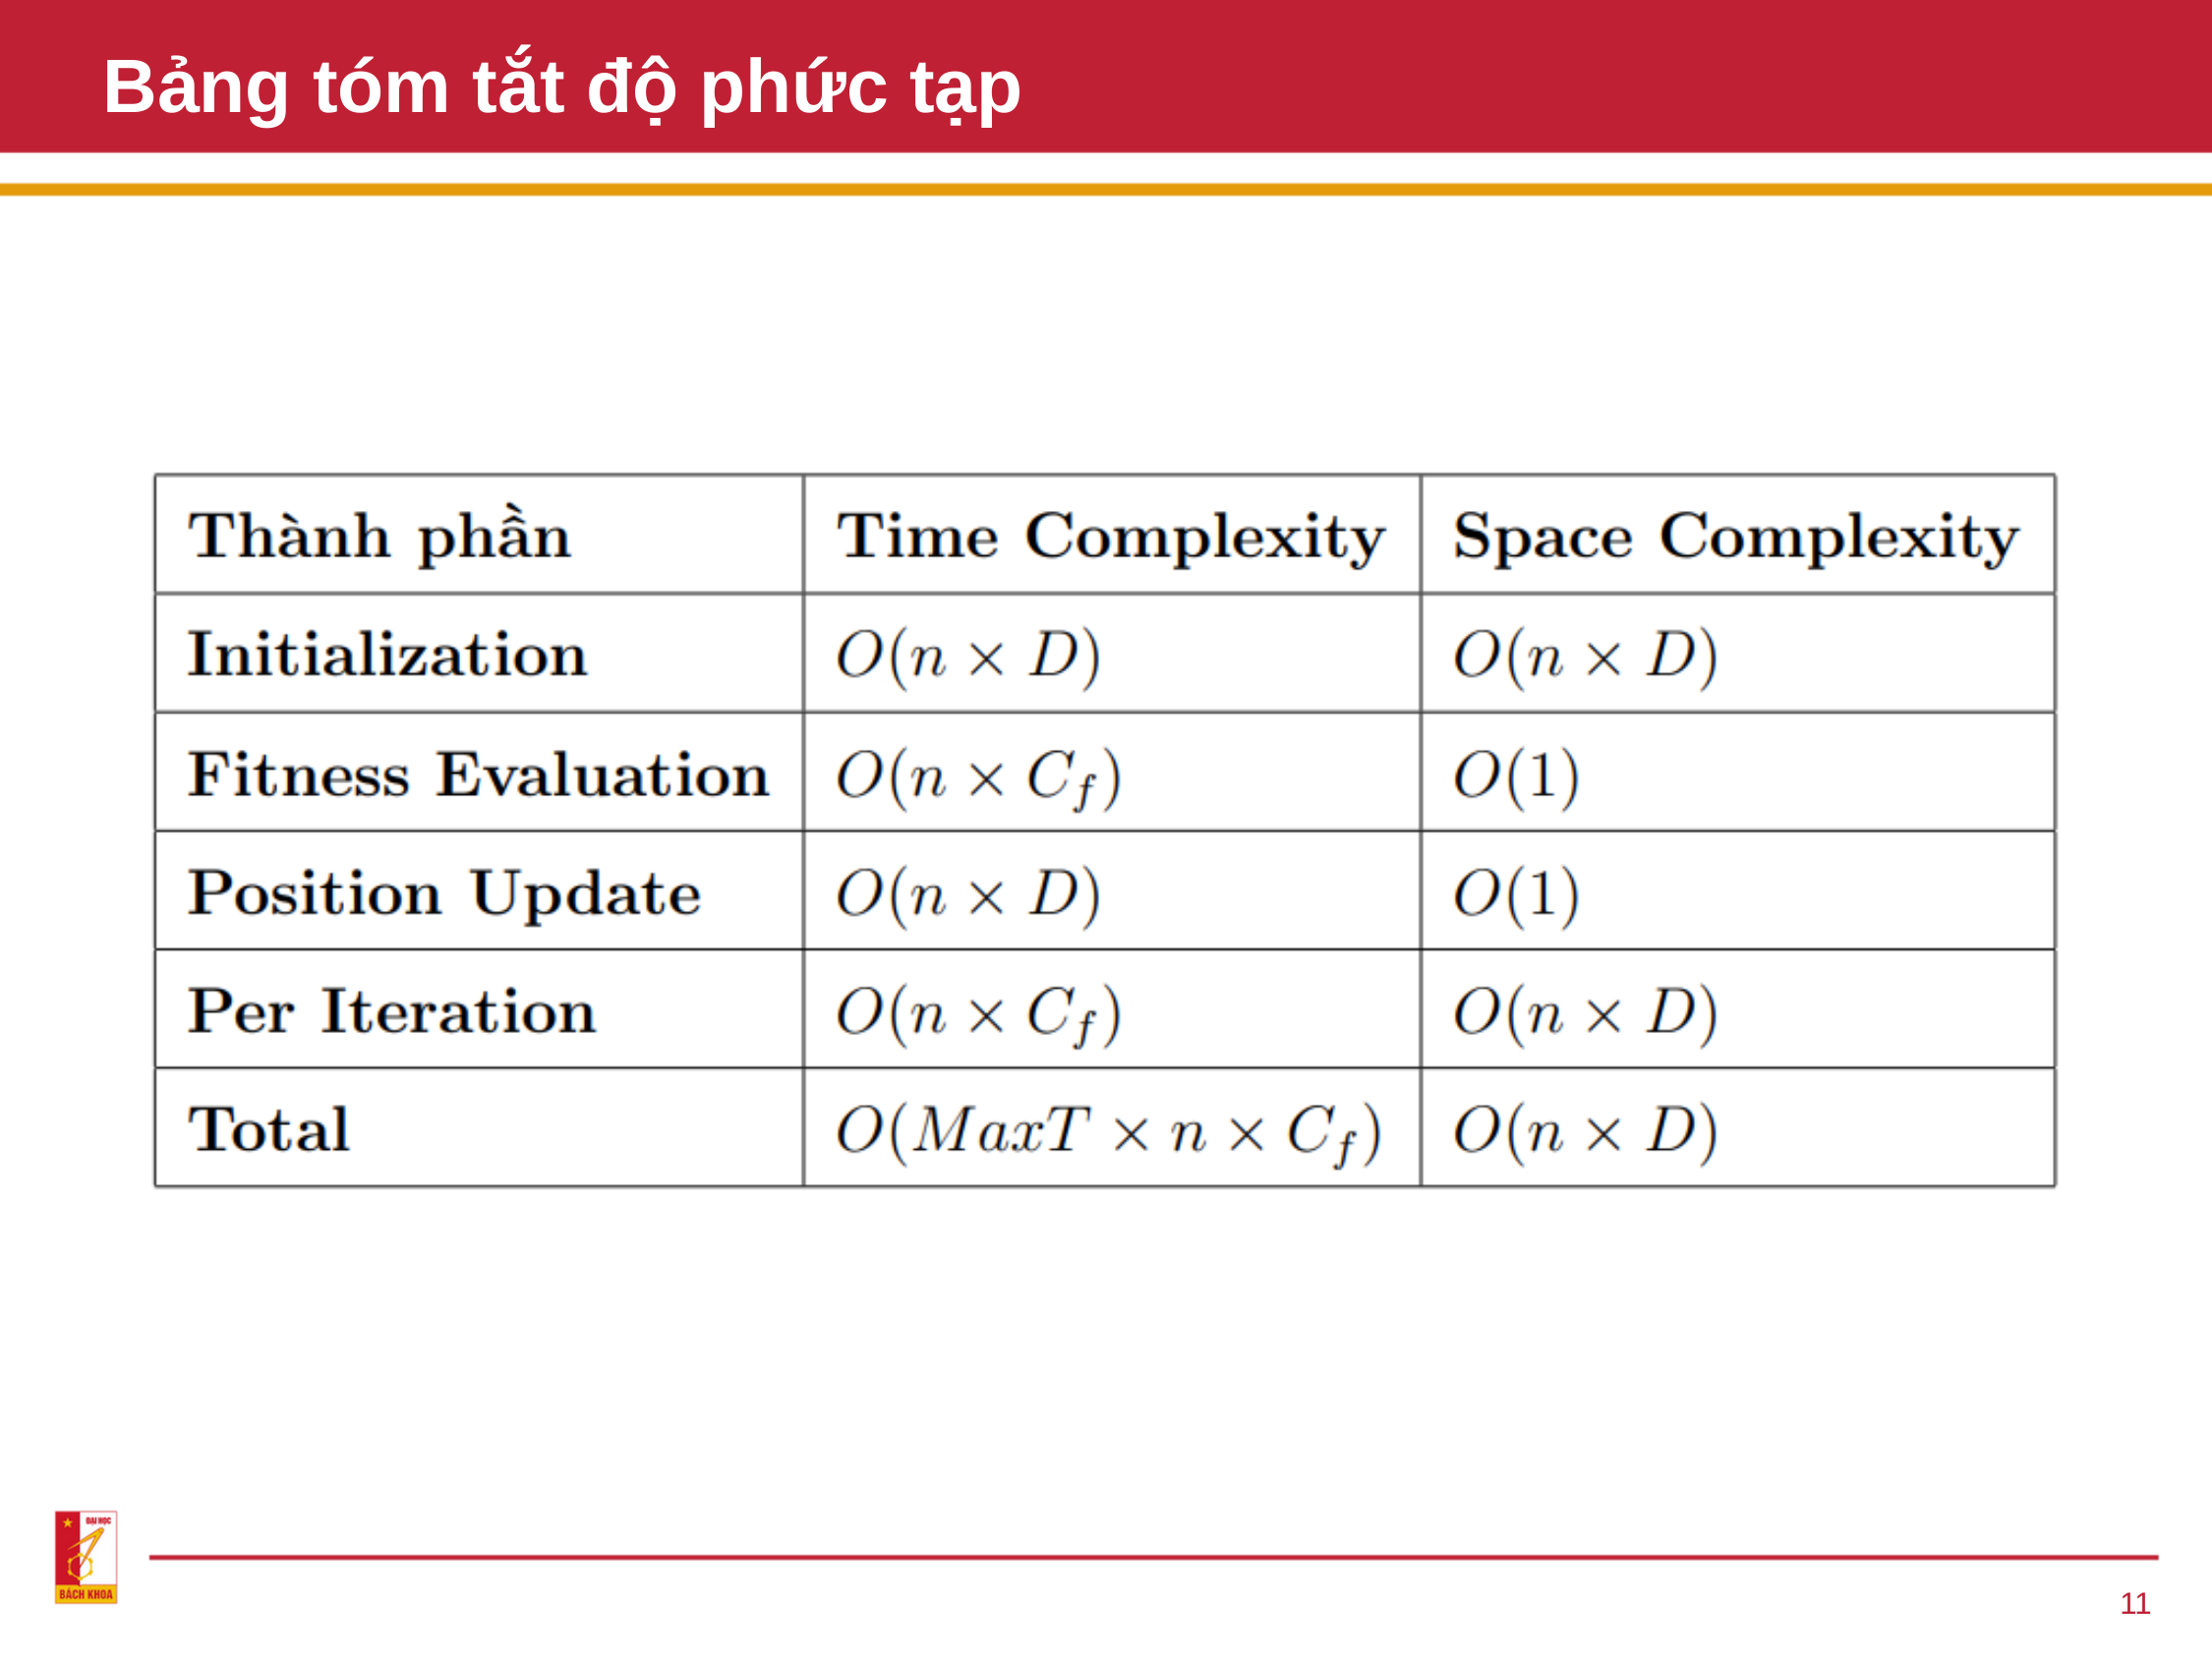

Bảng tóm tắt độ phức tạp

11